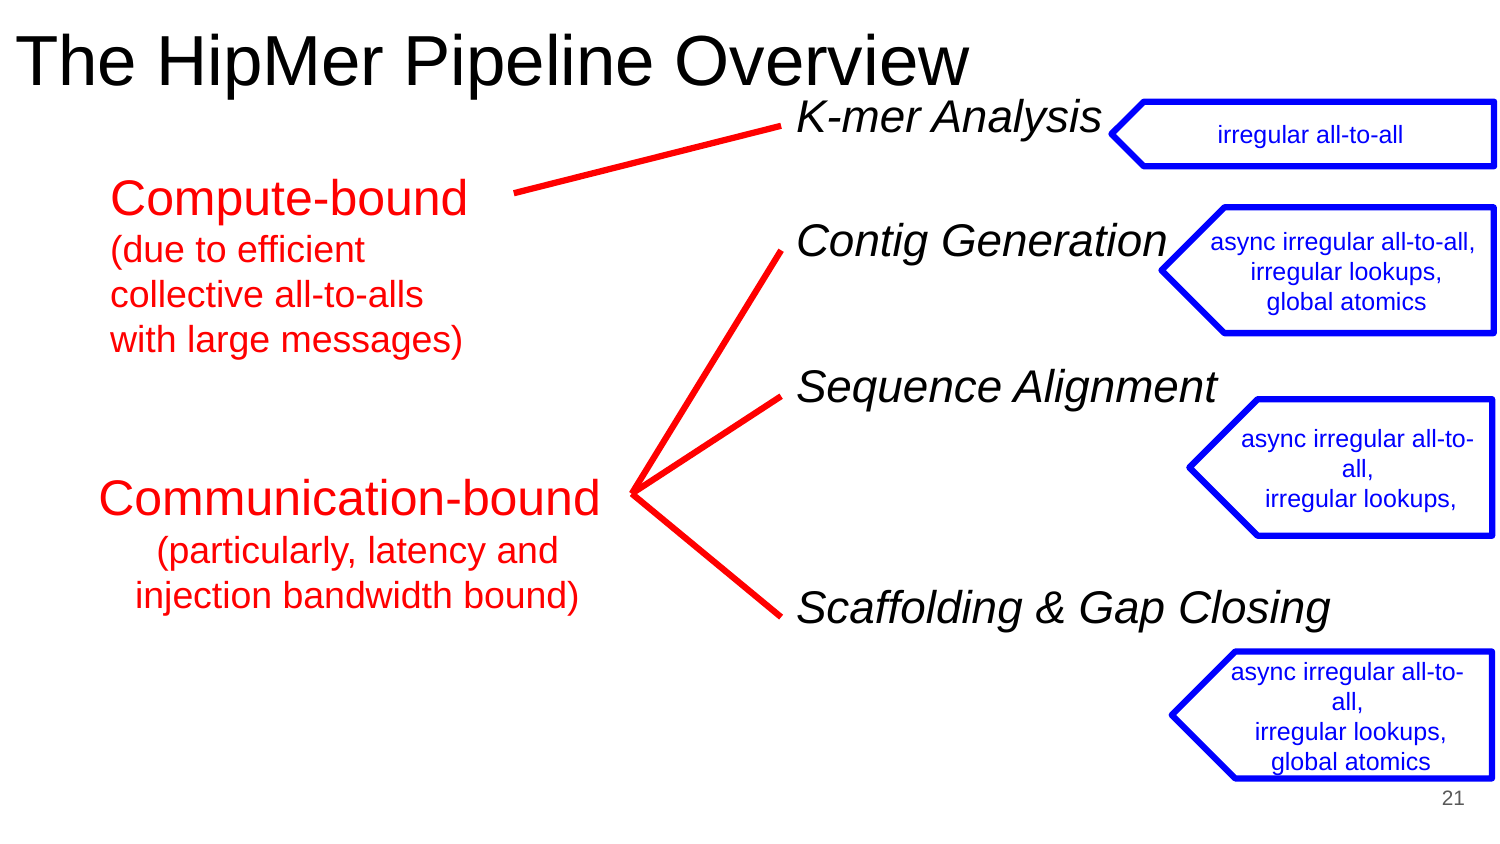

# The HipMer Pipeline Overview
The HipMer Pipeline Overview
K-mer Analysis

irregular all-to-all
Compute-bound
(due to efficient collective all-to-alls with large messages)
Contig Generation
async irregular all-to-all,
 irregular lookups,
 global atomics
Sequence Alignment
async irregular all-to-all,
 irregular lookups,
Communication-bound
(particularly, latency and injection bandwidth bound)
Scaffolding & Gap Closing
async irregular all-to-all,
 irregular lookups,
 global atomics
21